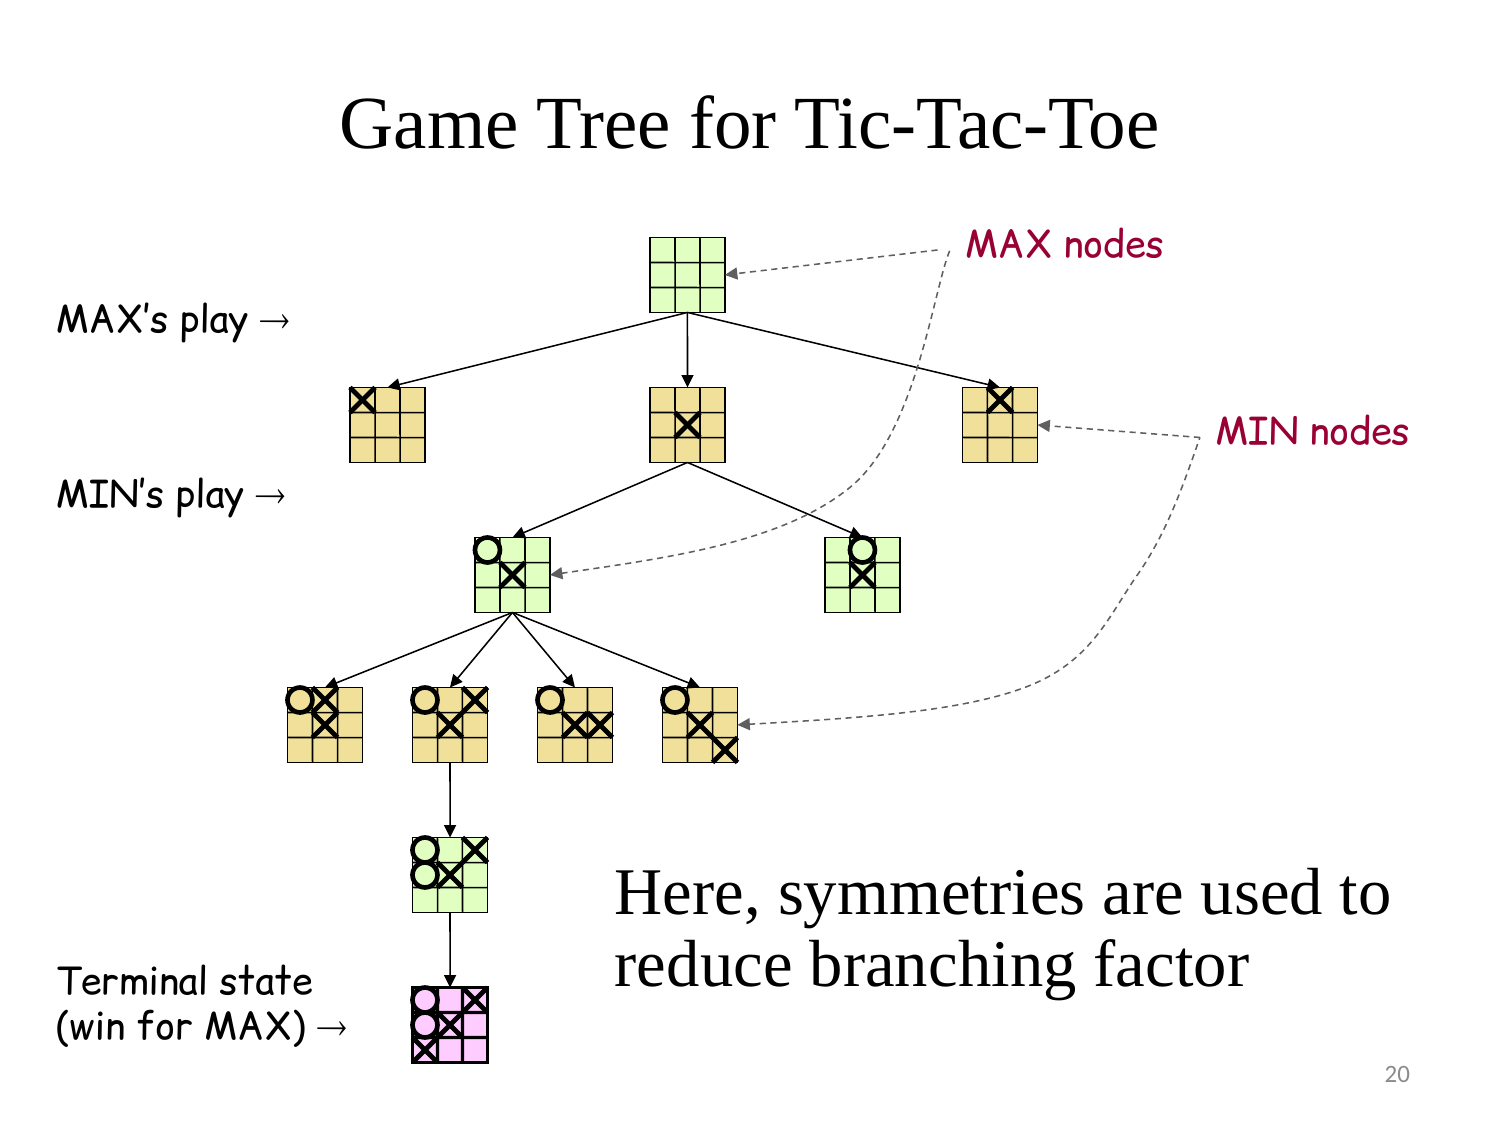

# Game Tree for Tic-Tac-Toe
MAX nodes

MAX’s play →
MIN’s play →
Terminal state
(win for MAX) →
MIN nodes

Here, symmetries are used to reduce branching factor
20